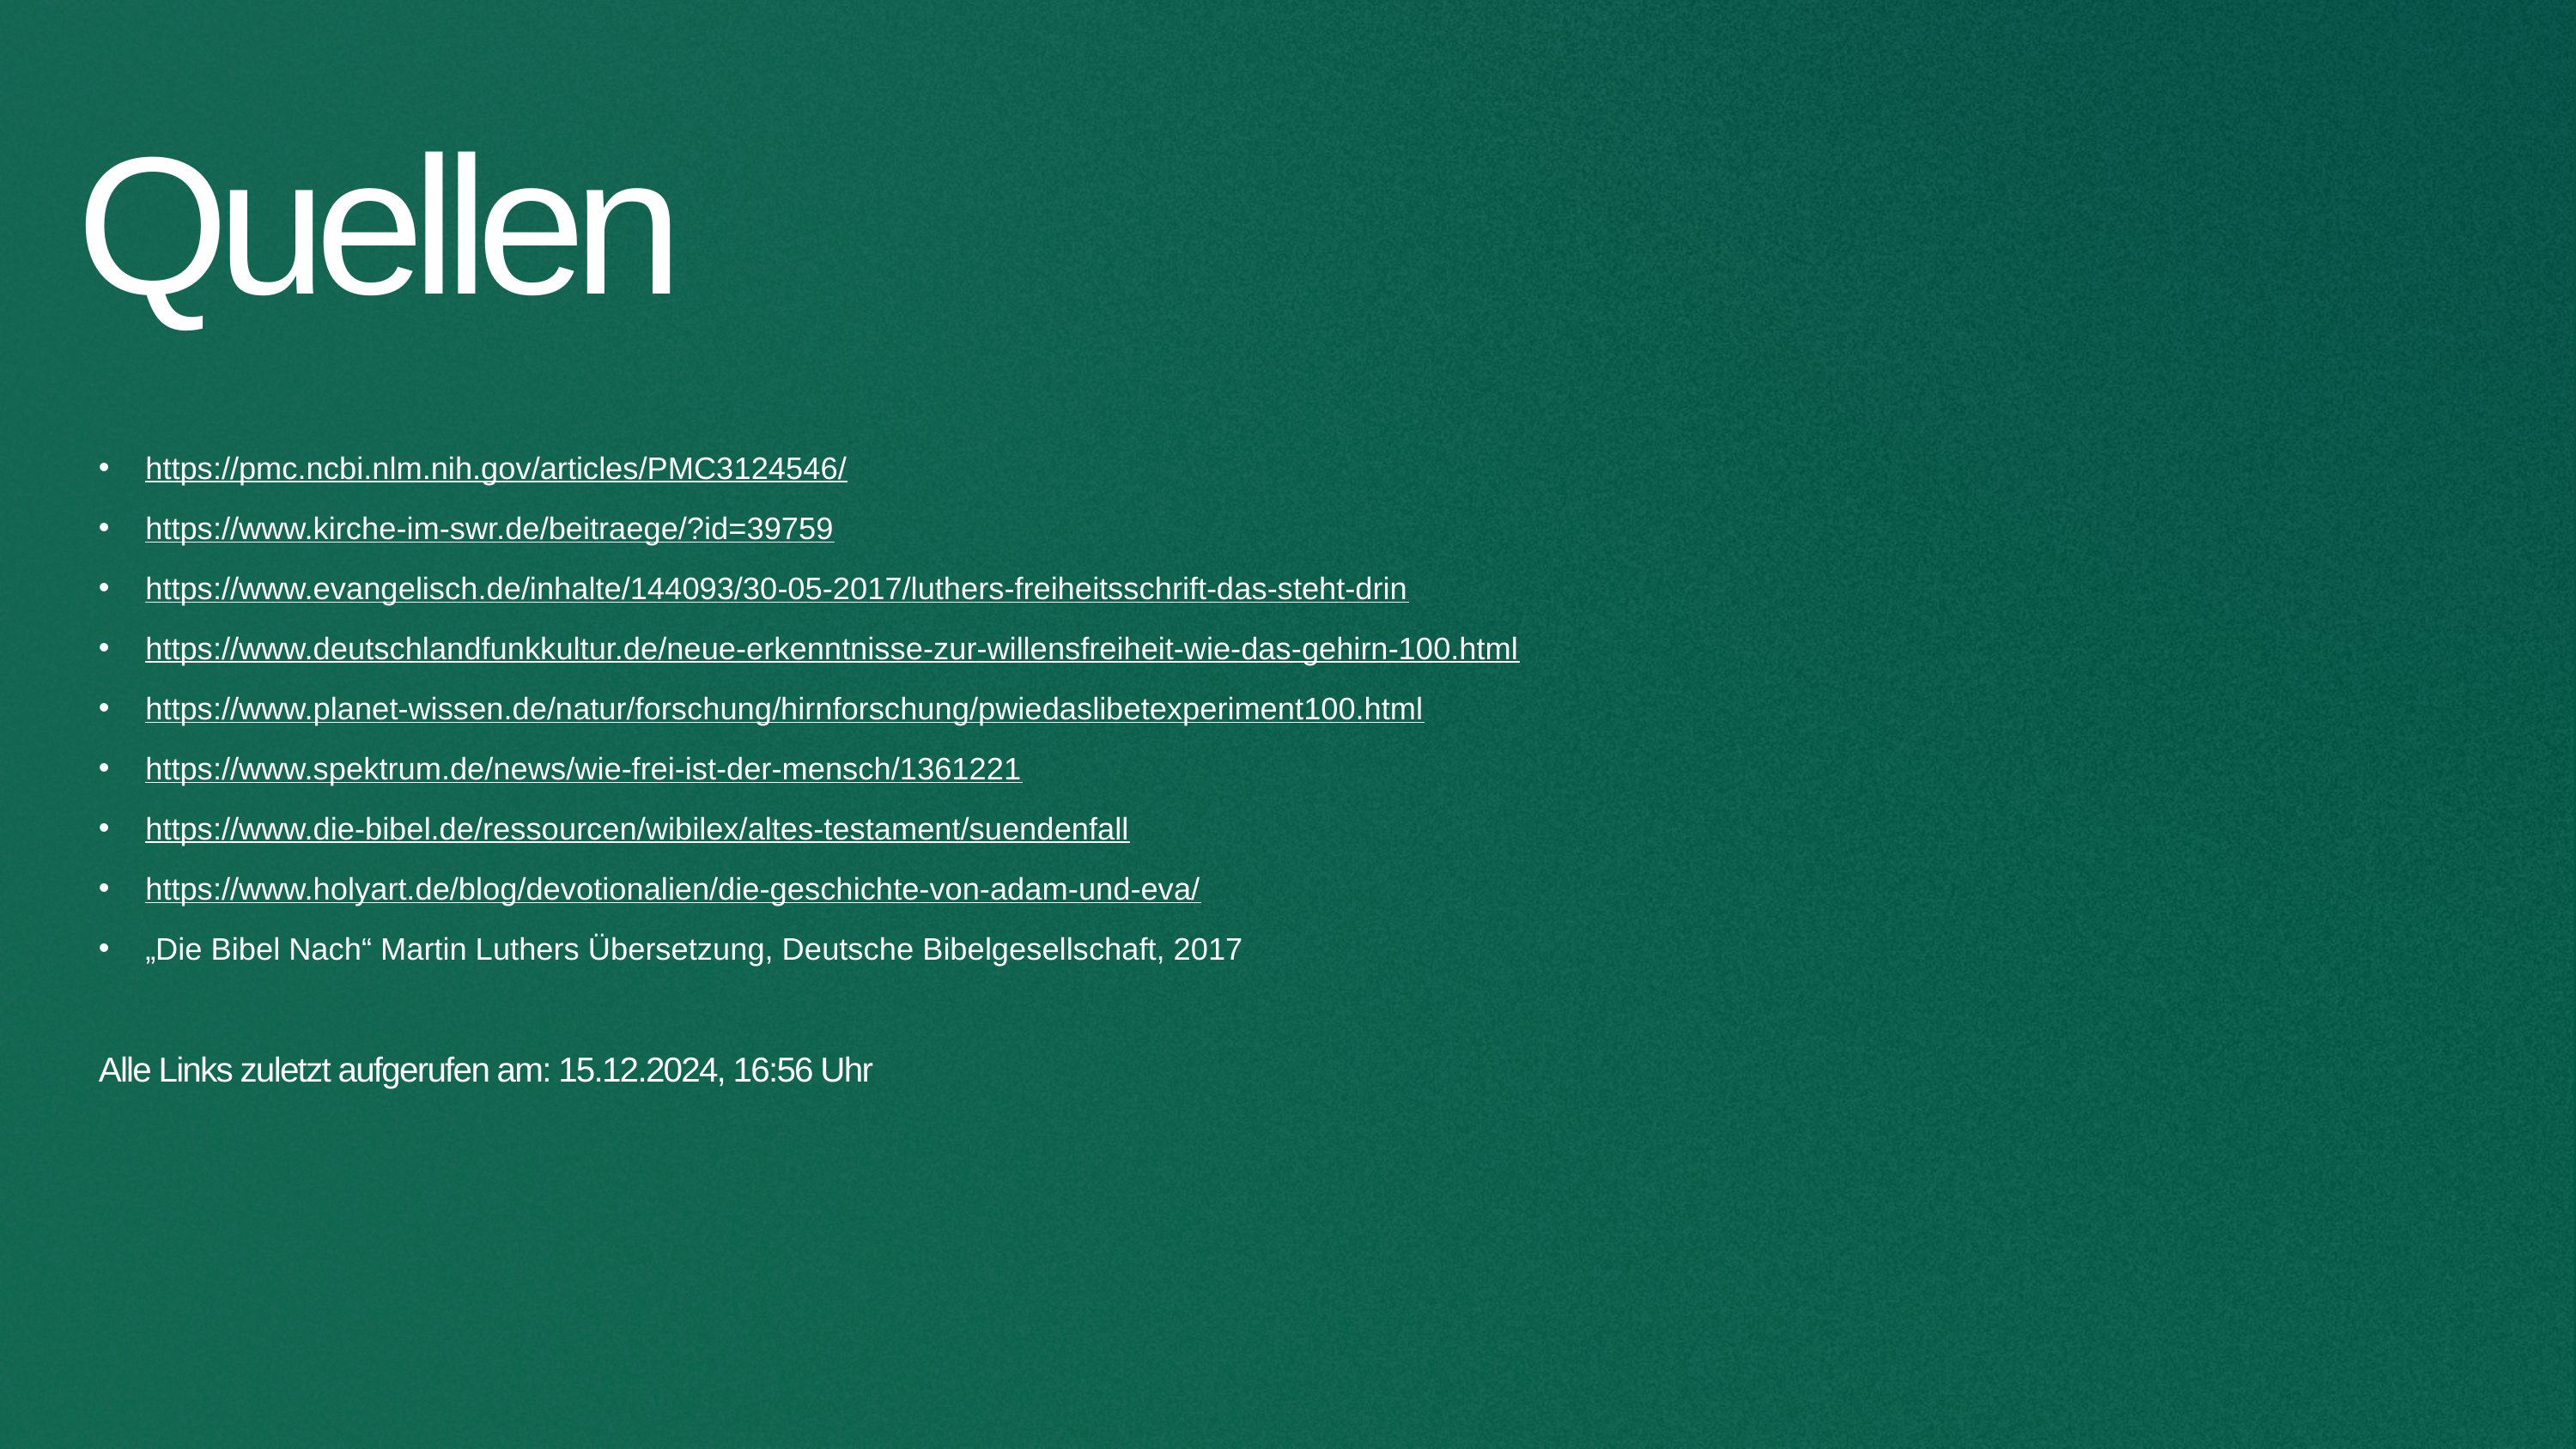

Quellen

https://pmc.ncbi.nlm.nih.gov/articles/PMC3124546/
https://www.kirche-im-swr.de/beitraege/?id=39759
https://www.evangelisch.de/inhalte/144093/30-05-2017/luthers-freiheitsschrift-das-steht-drin
https://www.deutschlandfunkkultur.de/neue-erkenntnisse-zur-willensfreiheit-wie-das-gehirn-100.html
https://www.planet-wissen.de/natur/forschung/hirnforschung/pwiedaslibetexperiment100.html
https://www.spektrum.de/news/wie-frei-ist-der-mensch/1361221
https://www.die-bibel.de/ressourcen/wibilex/altes-testament/suendenfall
https://www.holyart.de/blog/devotionalien/die-geschichte-von-adam-und-eva/
„Die Bibel Nach“ Martin Luthers Übersetzung, Deutsche Bibelgesellschaft, 2017

Alle Links zuletzt aufgerufen am: 15.12.2024, 16:56 Uhr